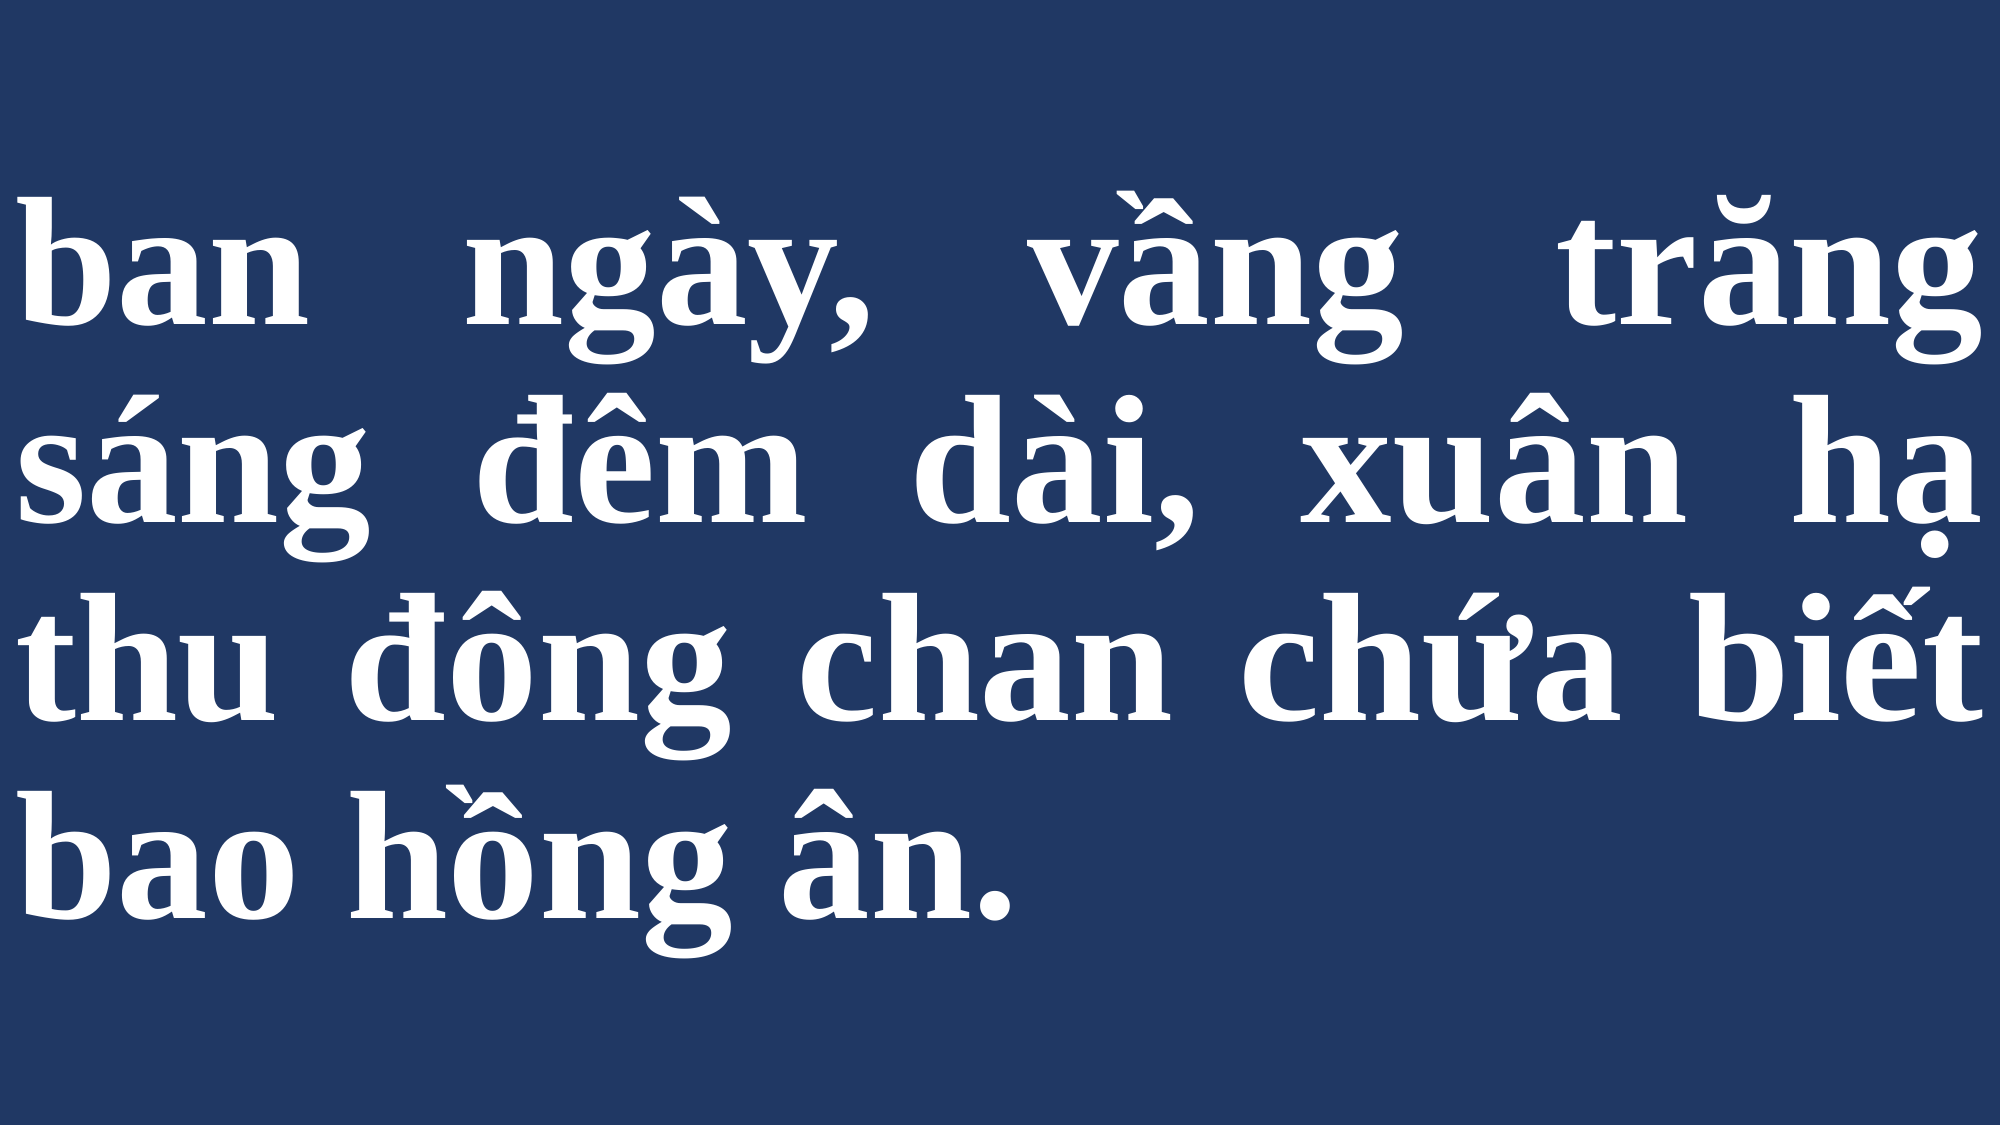

# ban ngày, vầng trăng sáng đêm dài, xuân hạ thu đông chan chứa biết bao hồng ân.